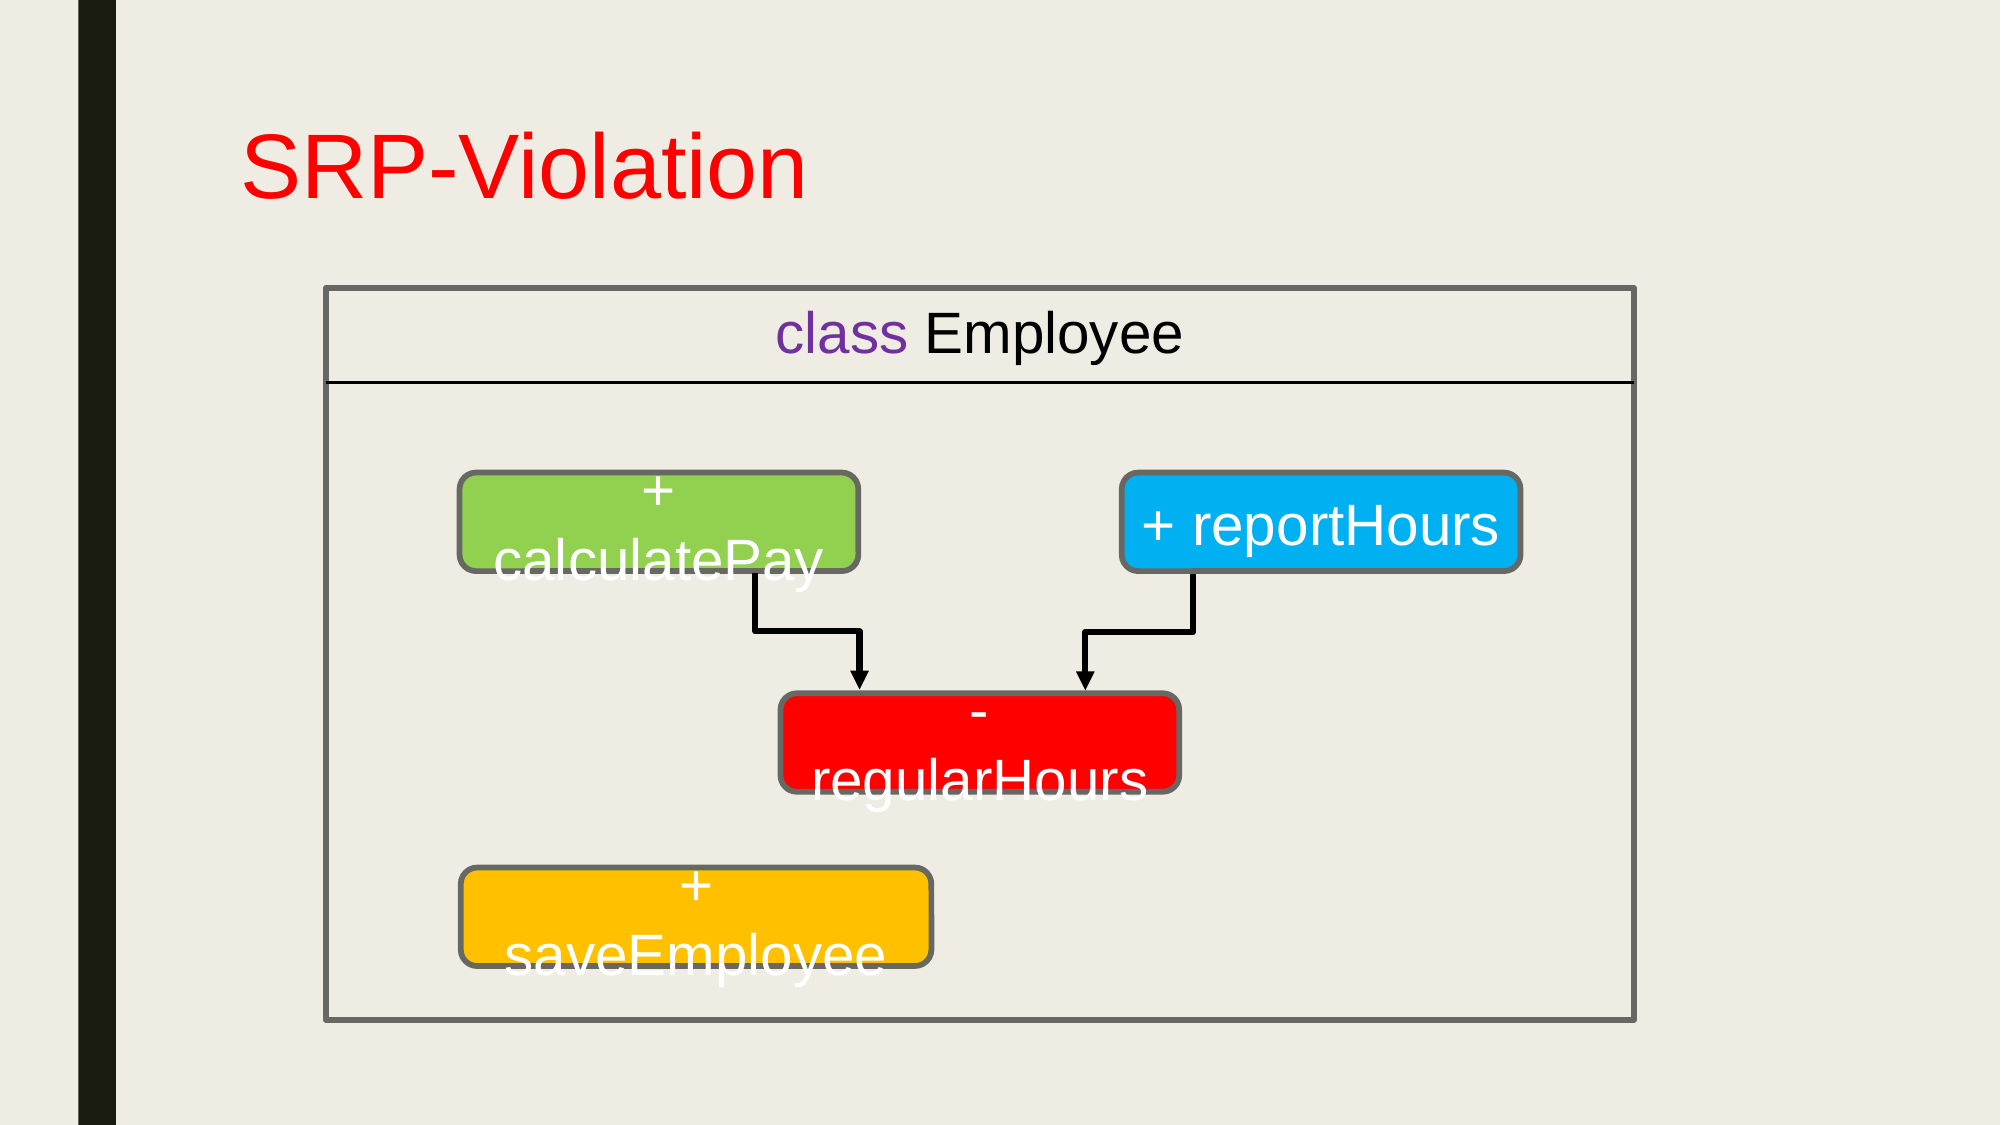

# SRP-Violation
class Employee

+ calculatePay
+ reportHours
- regularHours
+ saveEmployee